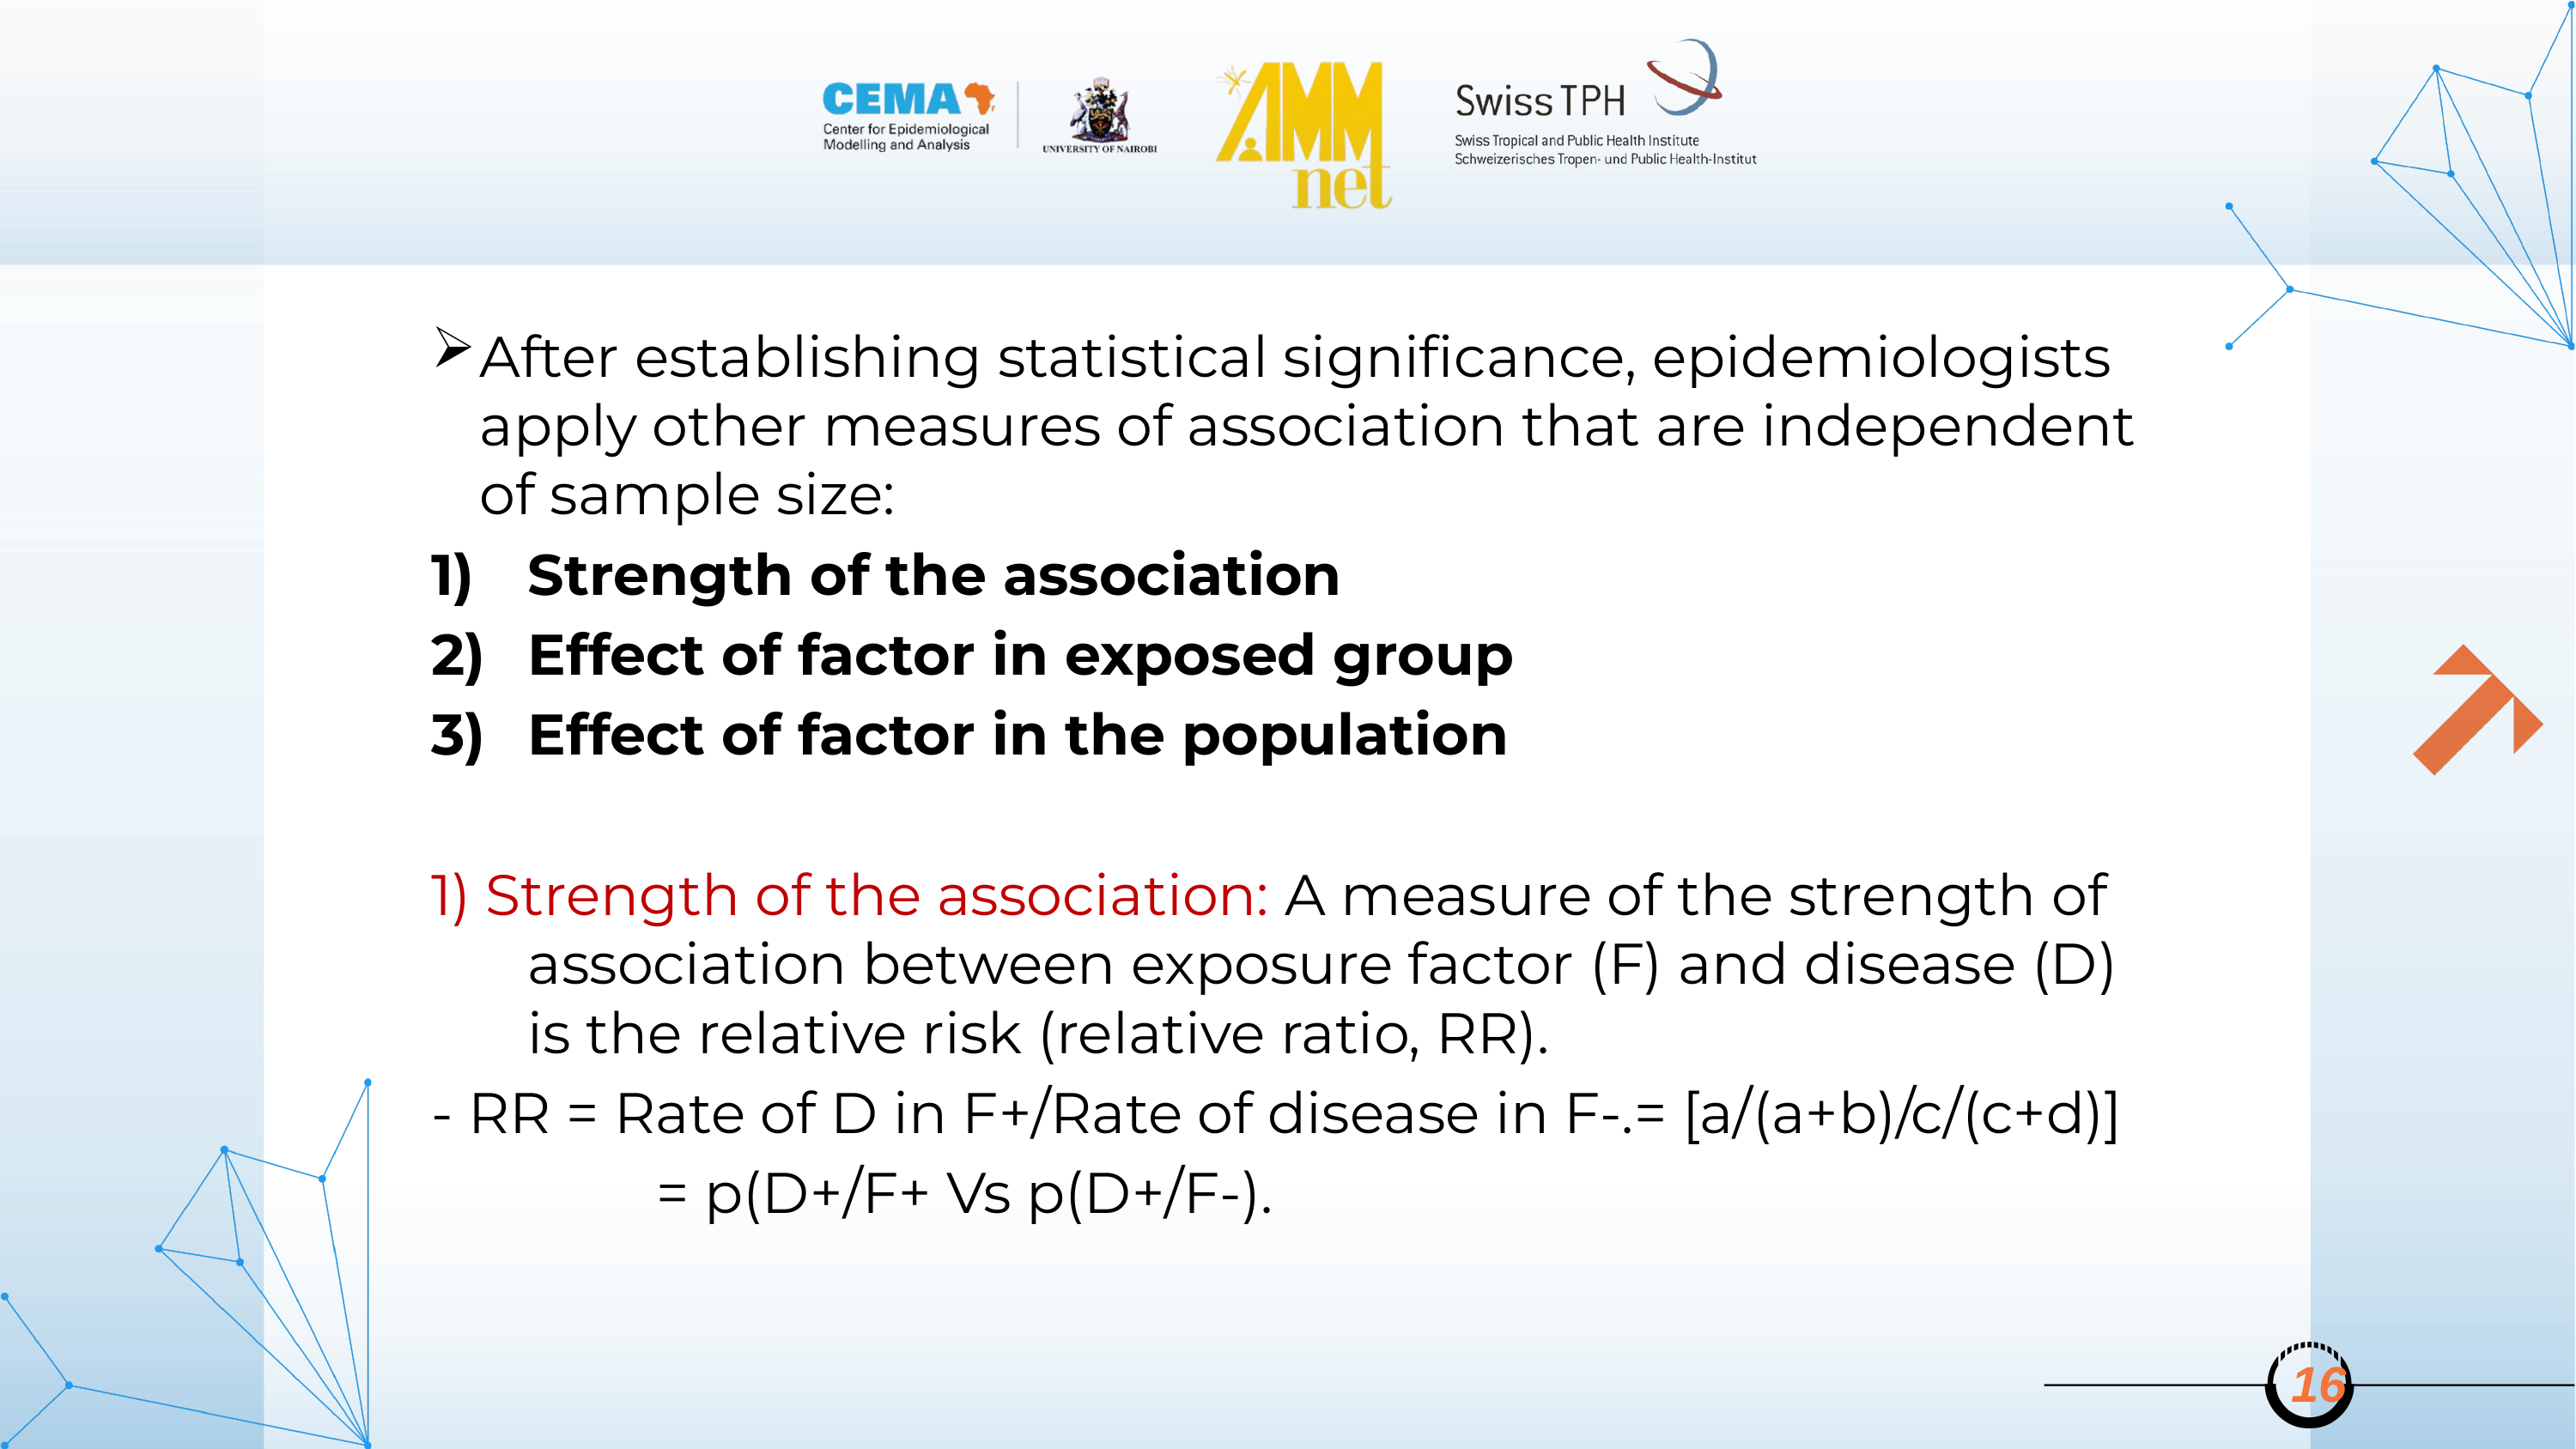

After establishing statistical significance, epidemiologists apply other measures of association that are independent of sample size:
Strength of the association
Effect of factor in exposed group
Effect of factor in the population

1) Strength of the association: A measure of the strength of association between exposure factor (F) and disease (D) is the relative risk (relative ratio, RR).
- RR = Rate of D in F+/Rate of disease in F-.= [a/(a+b)/c/(c+d)]
               = p(D+/F+ Vs p(D+/F-).

16